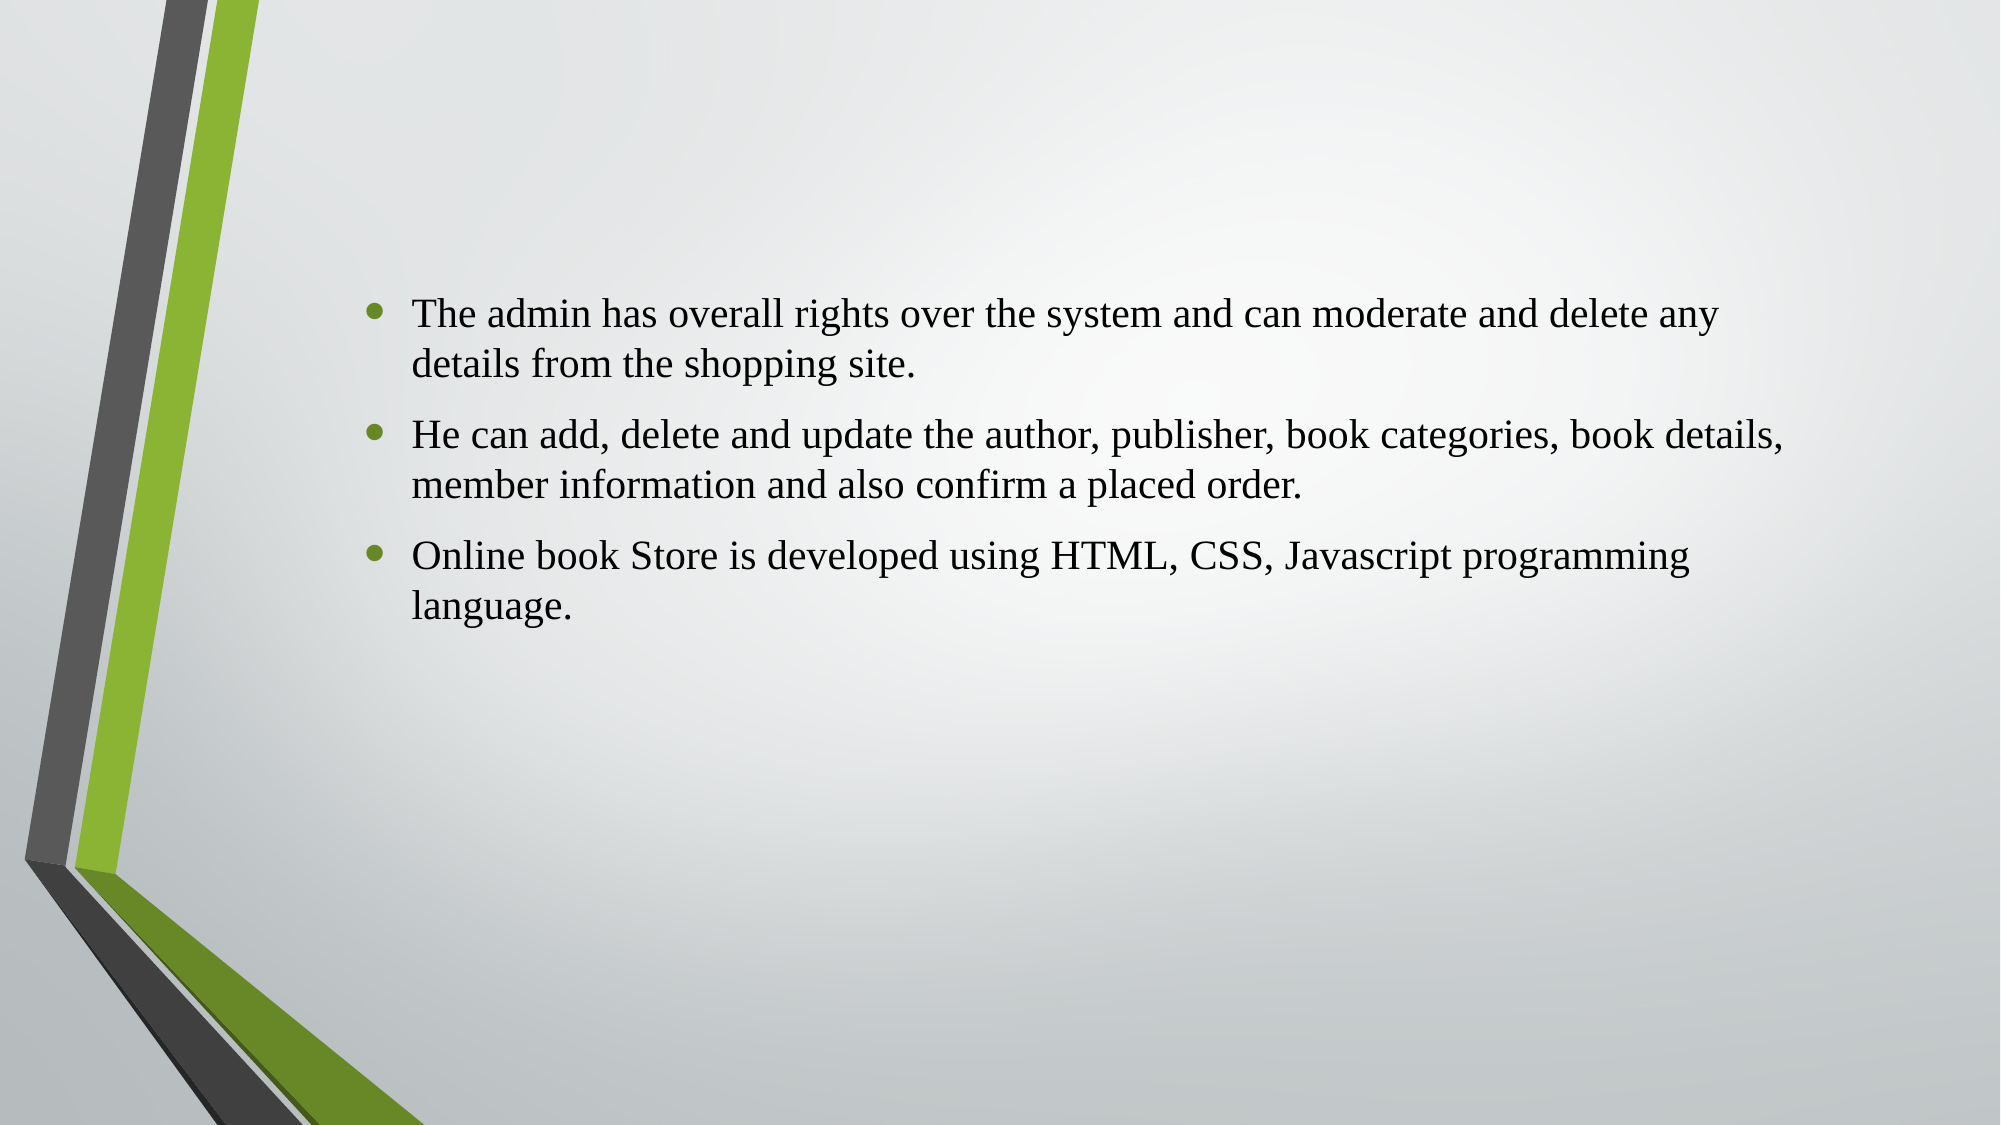

The admin has overall rights over the system and can moderate and delete any details from the shopping site.
He can add, delete and update the author, publisher, book categories, book details, member information and also confirm a placed order.
Online book Store is developed using HTML, CSS, Javascript programming language.